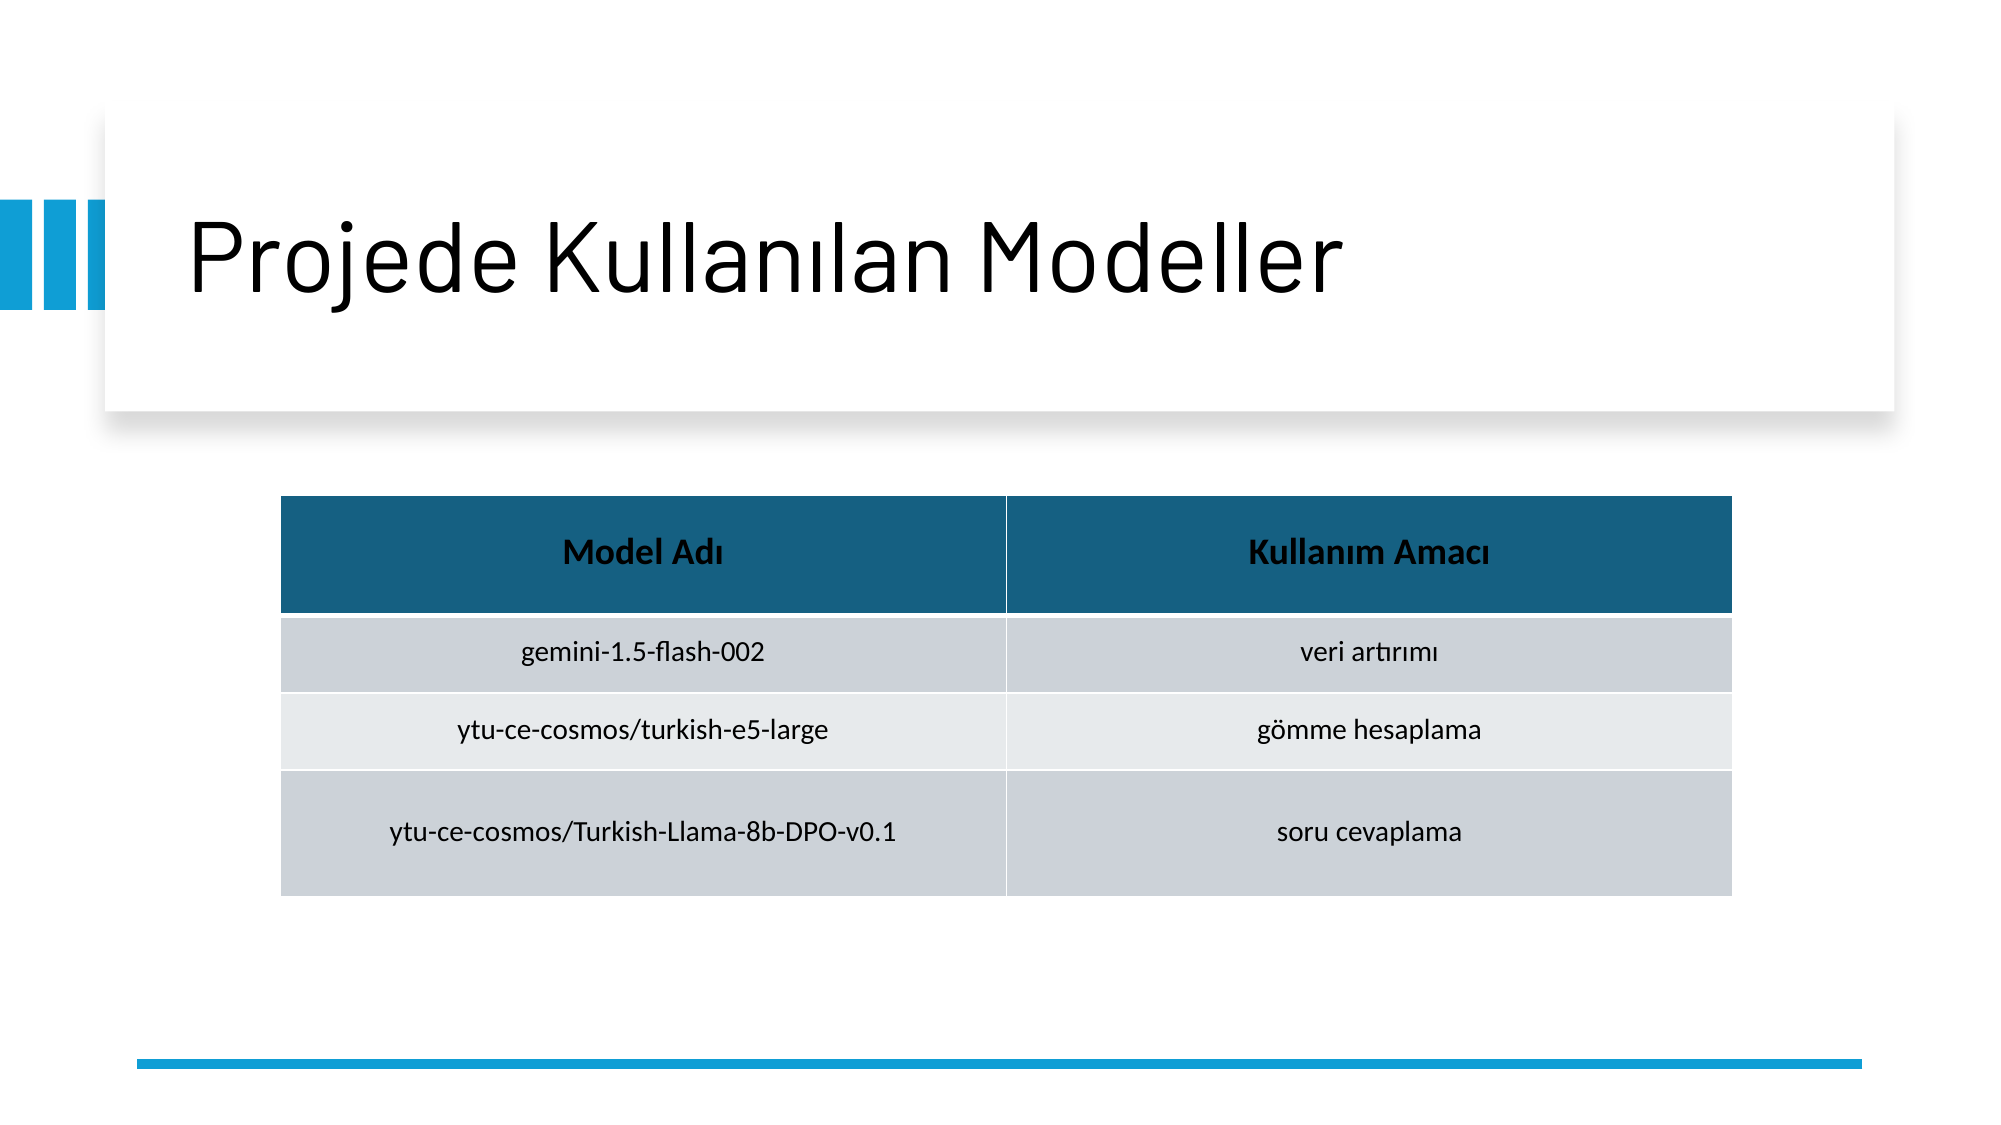

# Projede Kullanılan Modeller

| Model Adı | Kullanım Amacı |
| --- | --- |
| gemini-1.5-flash-002 | veri artırımı |
| ytu-ce-cosmos/turkish-e5-large | gömme hesaplama |
| ytu-ce-cosmos/Turkish-Llama-8b-DPO-v0.1 | soru cevaplama |